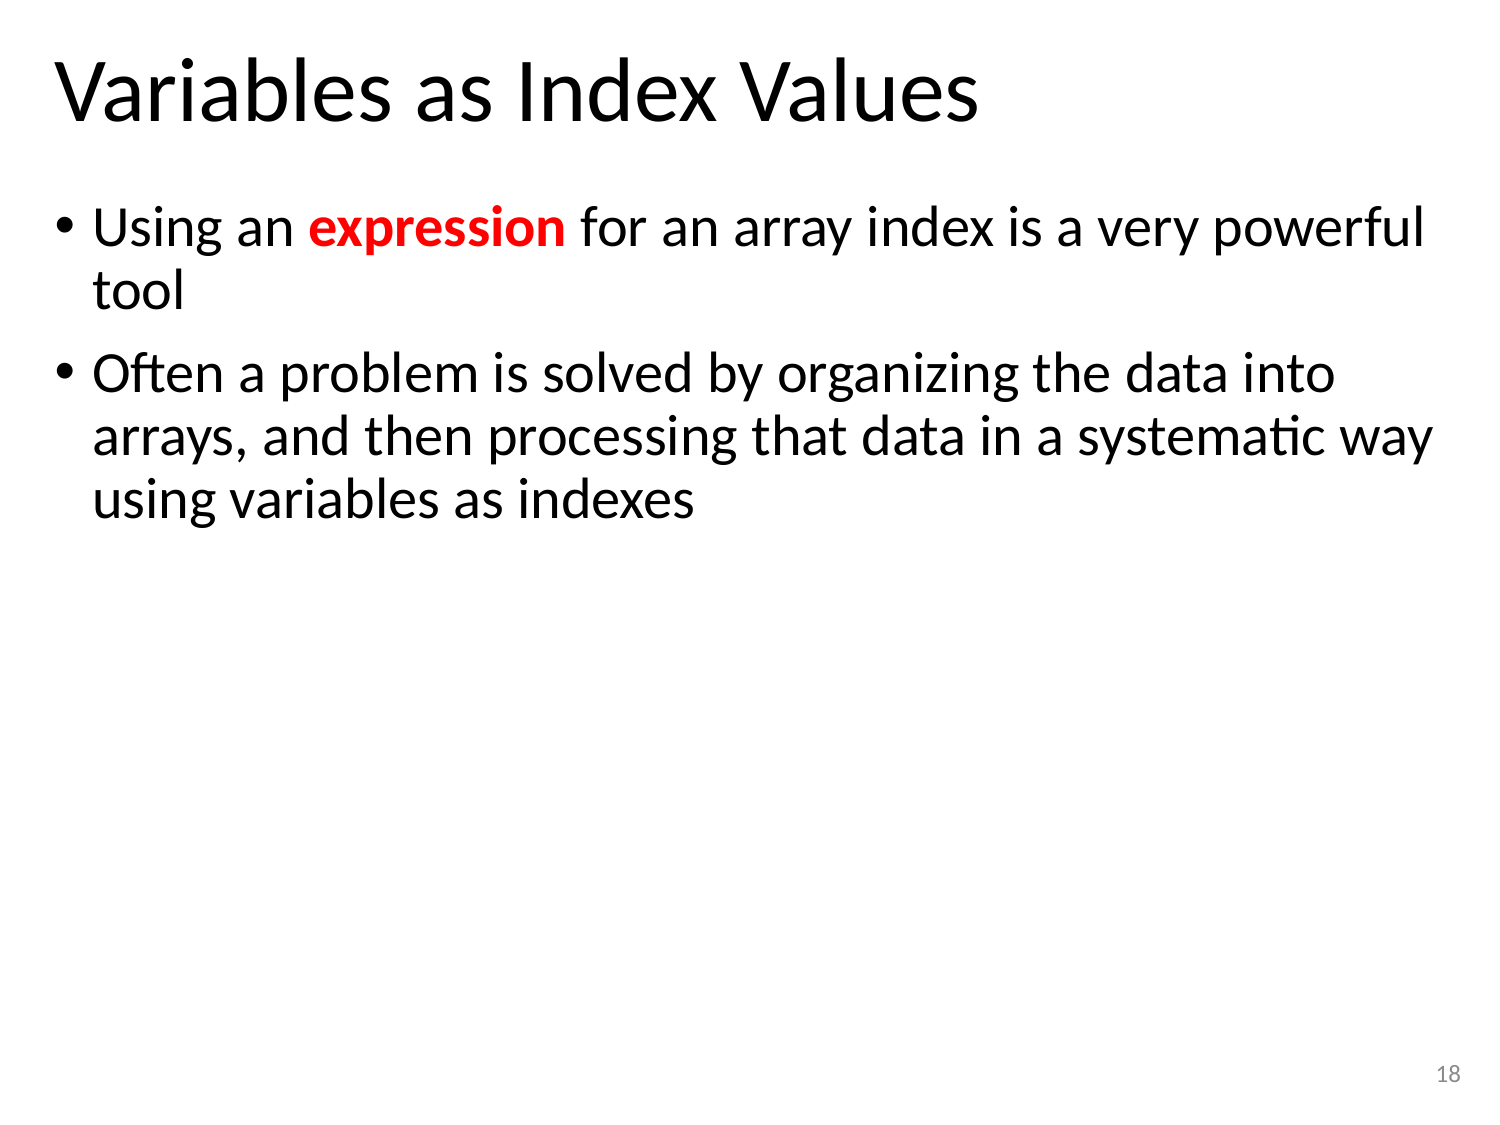

# Variables as Index Values
Using an expression for an array index is a very powerful tool
Often a problem is solved by organizing the data into arrays, and then processing that data in a systematic way using variables as indexes
18